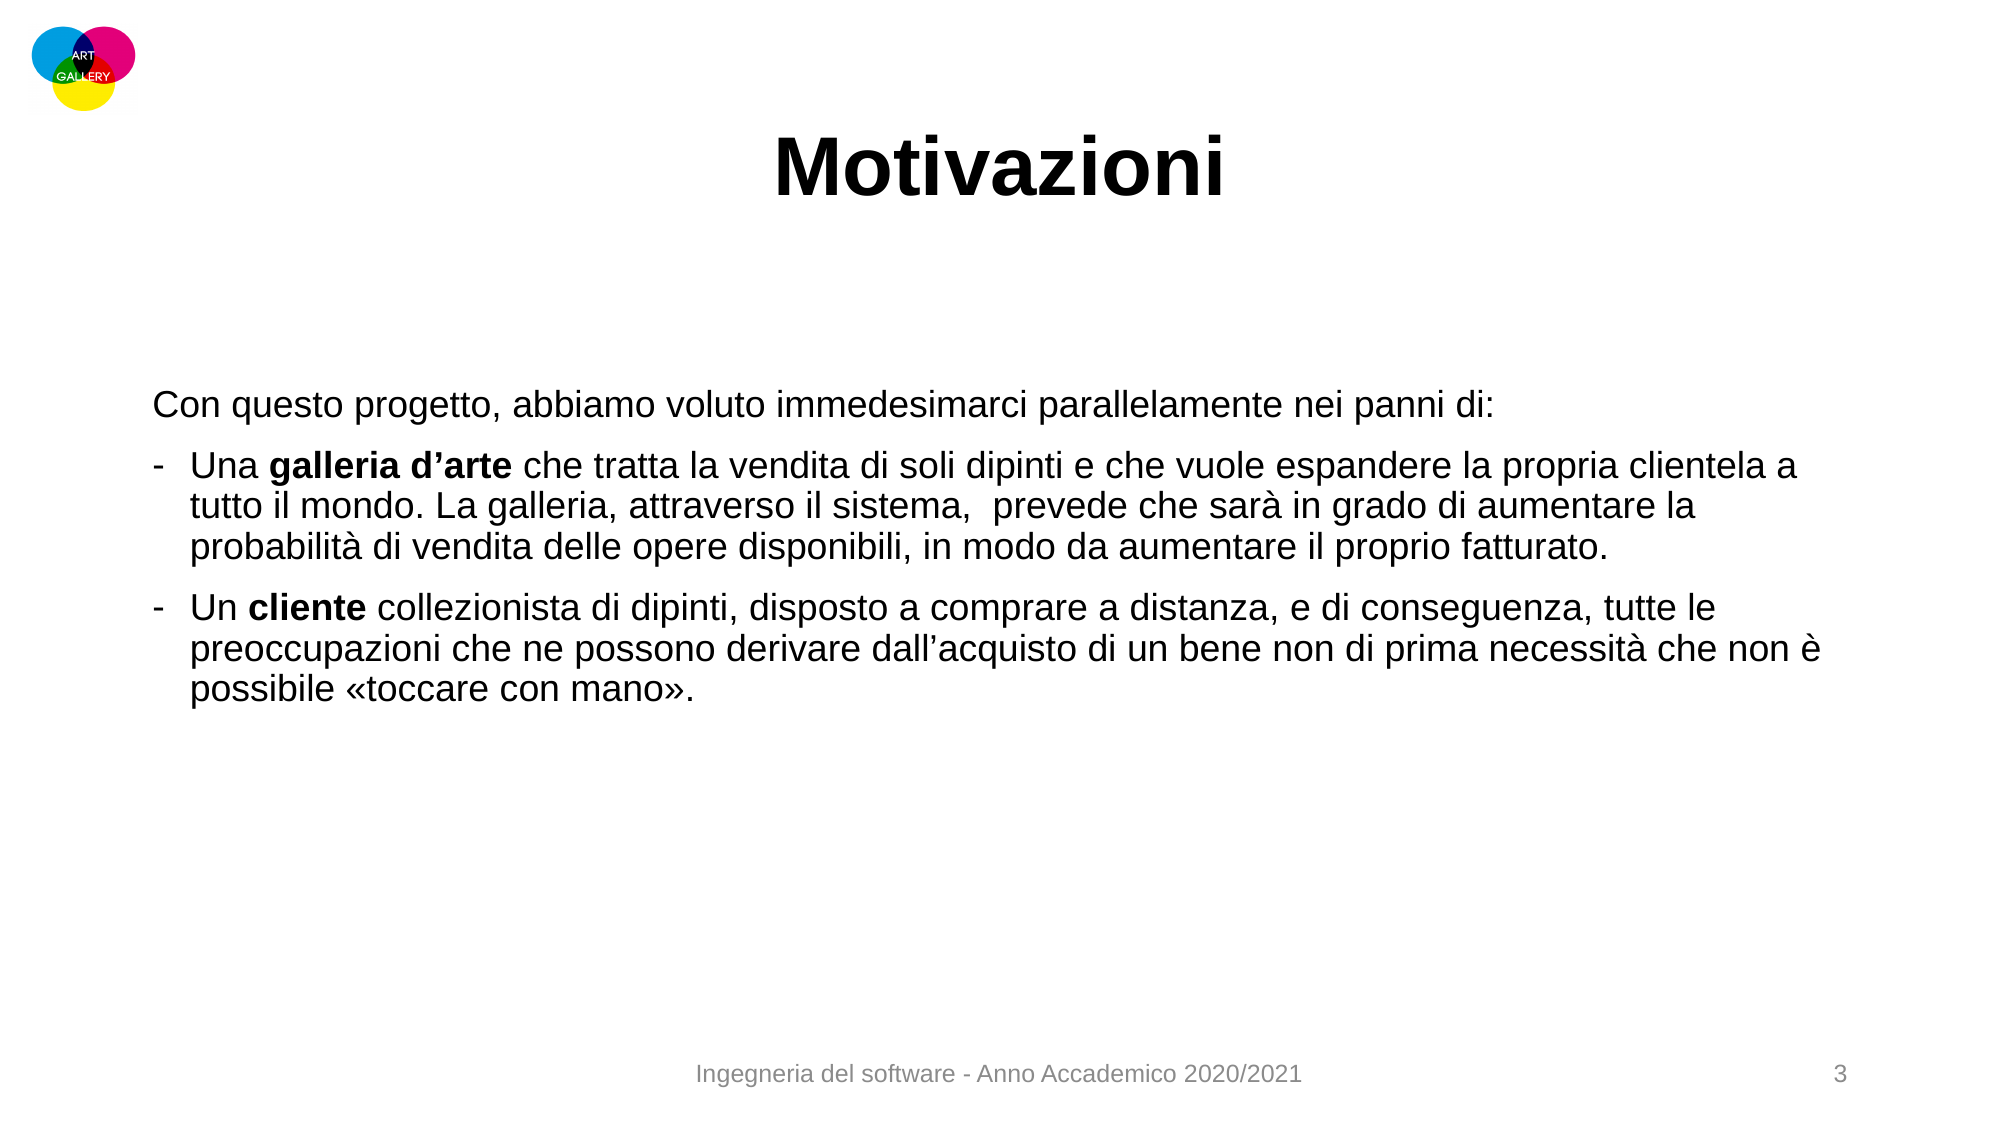

# Motivazioni
Con questo progetto, abbiamo voluto immedesimarci parallelamente nei panni di:
Una galleria d’arte che tratta la vendita di soli dipinti e che vuole espandere la propria clientela a tutto il mondo. La galleria, attraverso il sistema,  prevede che sarà in grado di aumentare la probabilità di vendita delle opere disponibili, in modo da aumentare il proprio fatturato.
Un cliente collezionista di dipinti, disposto a comprare a distanza, e di conseguenza, tutte le preoccupazioni che ne possono derivare dall’acquisto di un bene non di prima necessità che non è possibile «toccare con mano».
Ingegneria del software - Anno Accademico 2020/2021
3